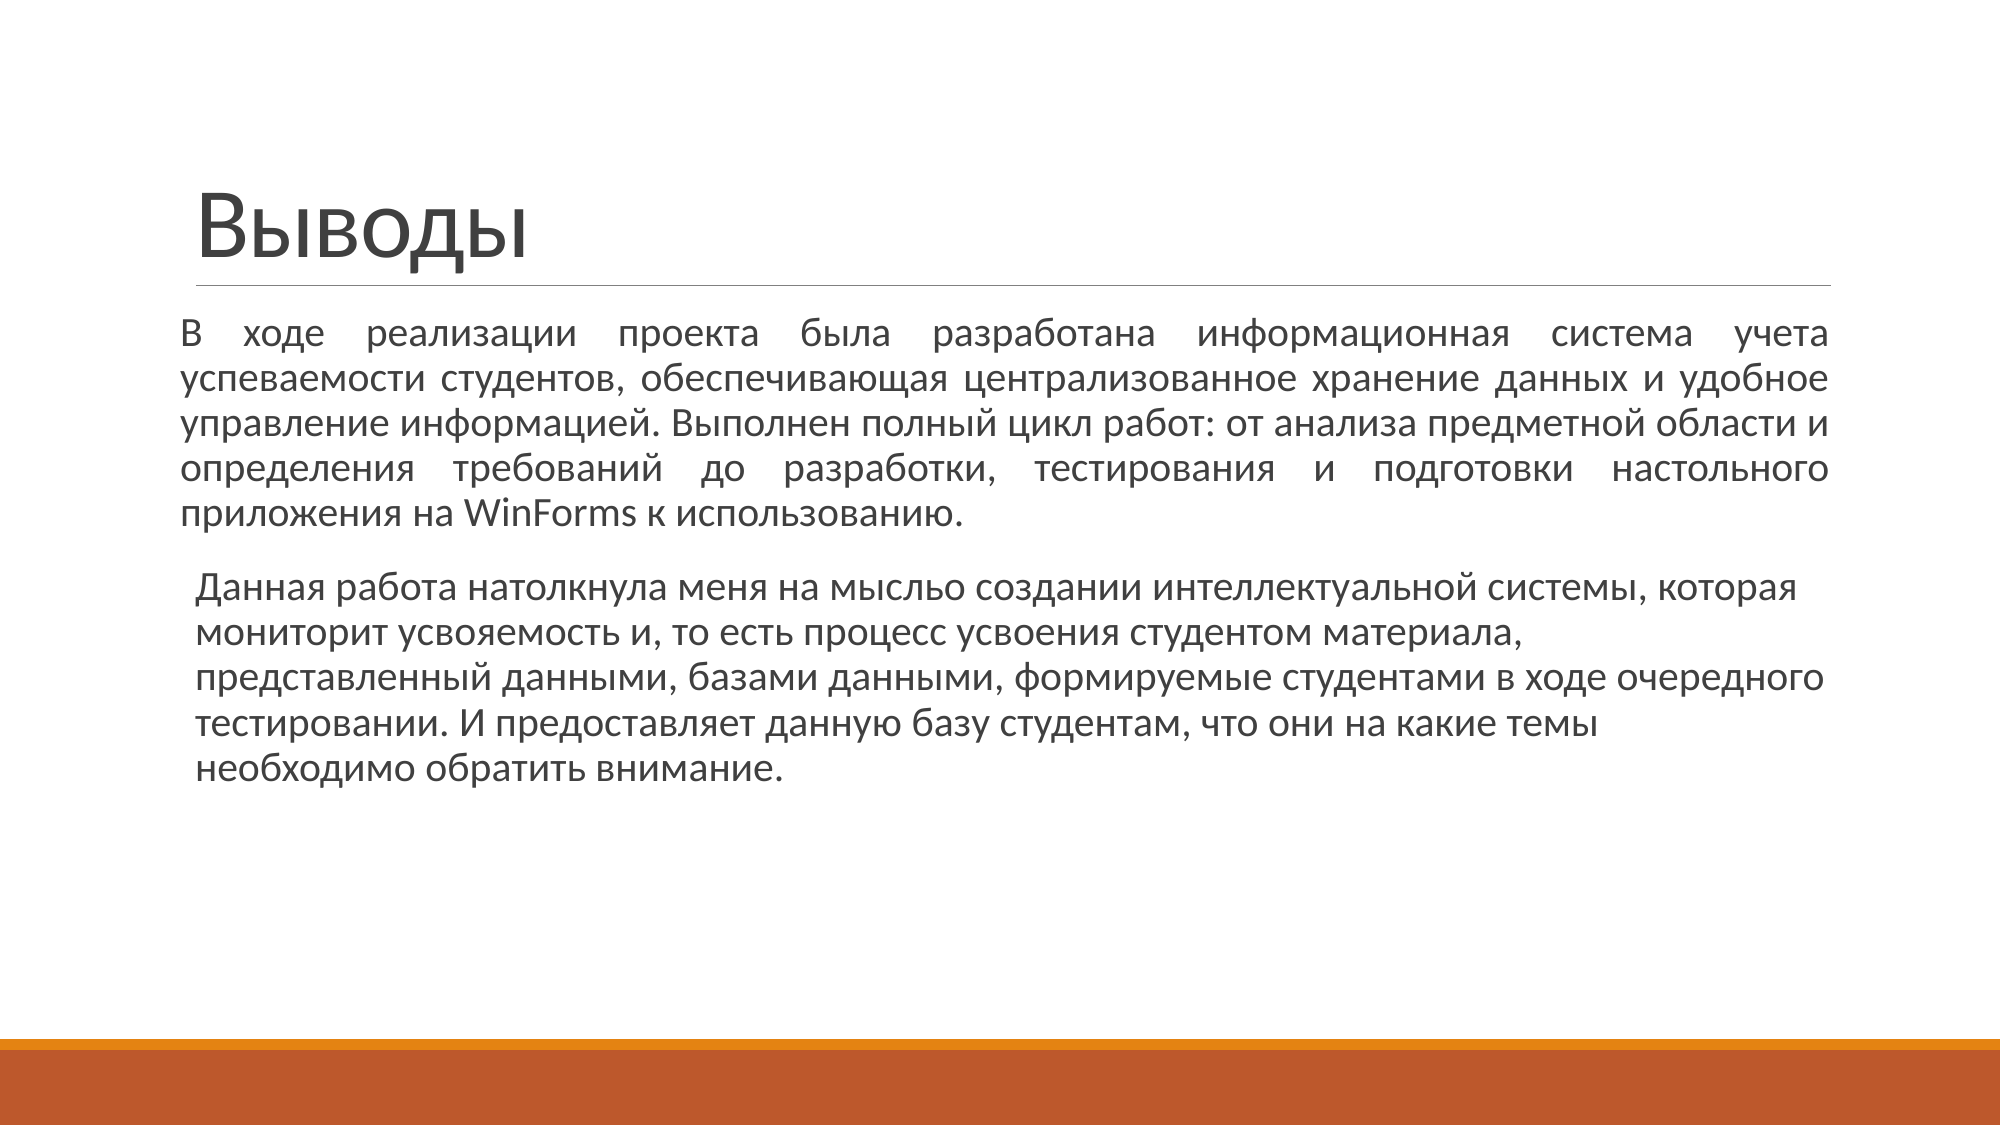

# Выводы
В ходе реализации проекта была разработана информационная система учета успеваемости студентов, обеспечивающая централизованное хранение данных и удобное управление информацией. Выполнен полный цикл работ: от анализа предметной области и определения требований до разработки, тестирования и подготовки настольного приложения на WinForms к использованию.
Данная работа натолкнула меня на мысльо создании интеллектуальной системы, которая мониторит усвояемость и, то есть процесс усвоения студентом материала, представленный данными, базами данными, формируемые студентами в ходе очередного тестировании. И предоставляет данную базу студентам, что они на какие темы необходимо обратить внимание.